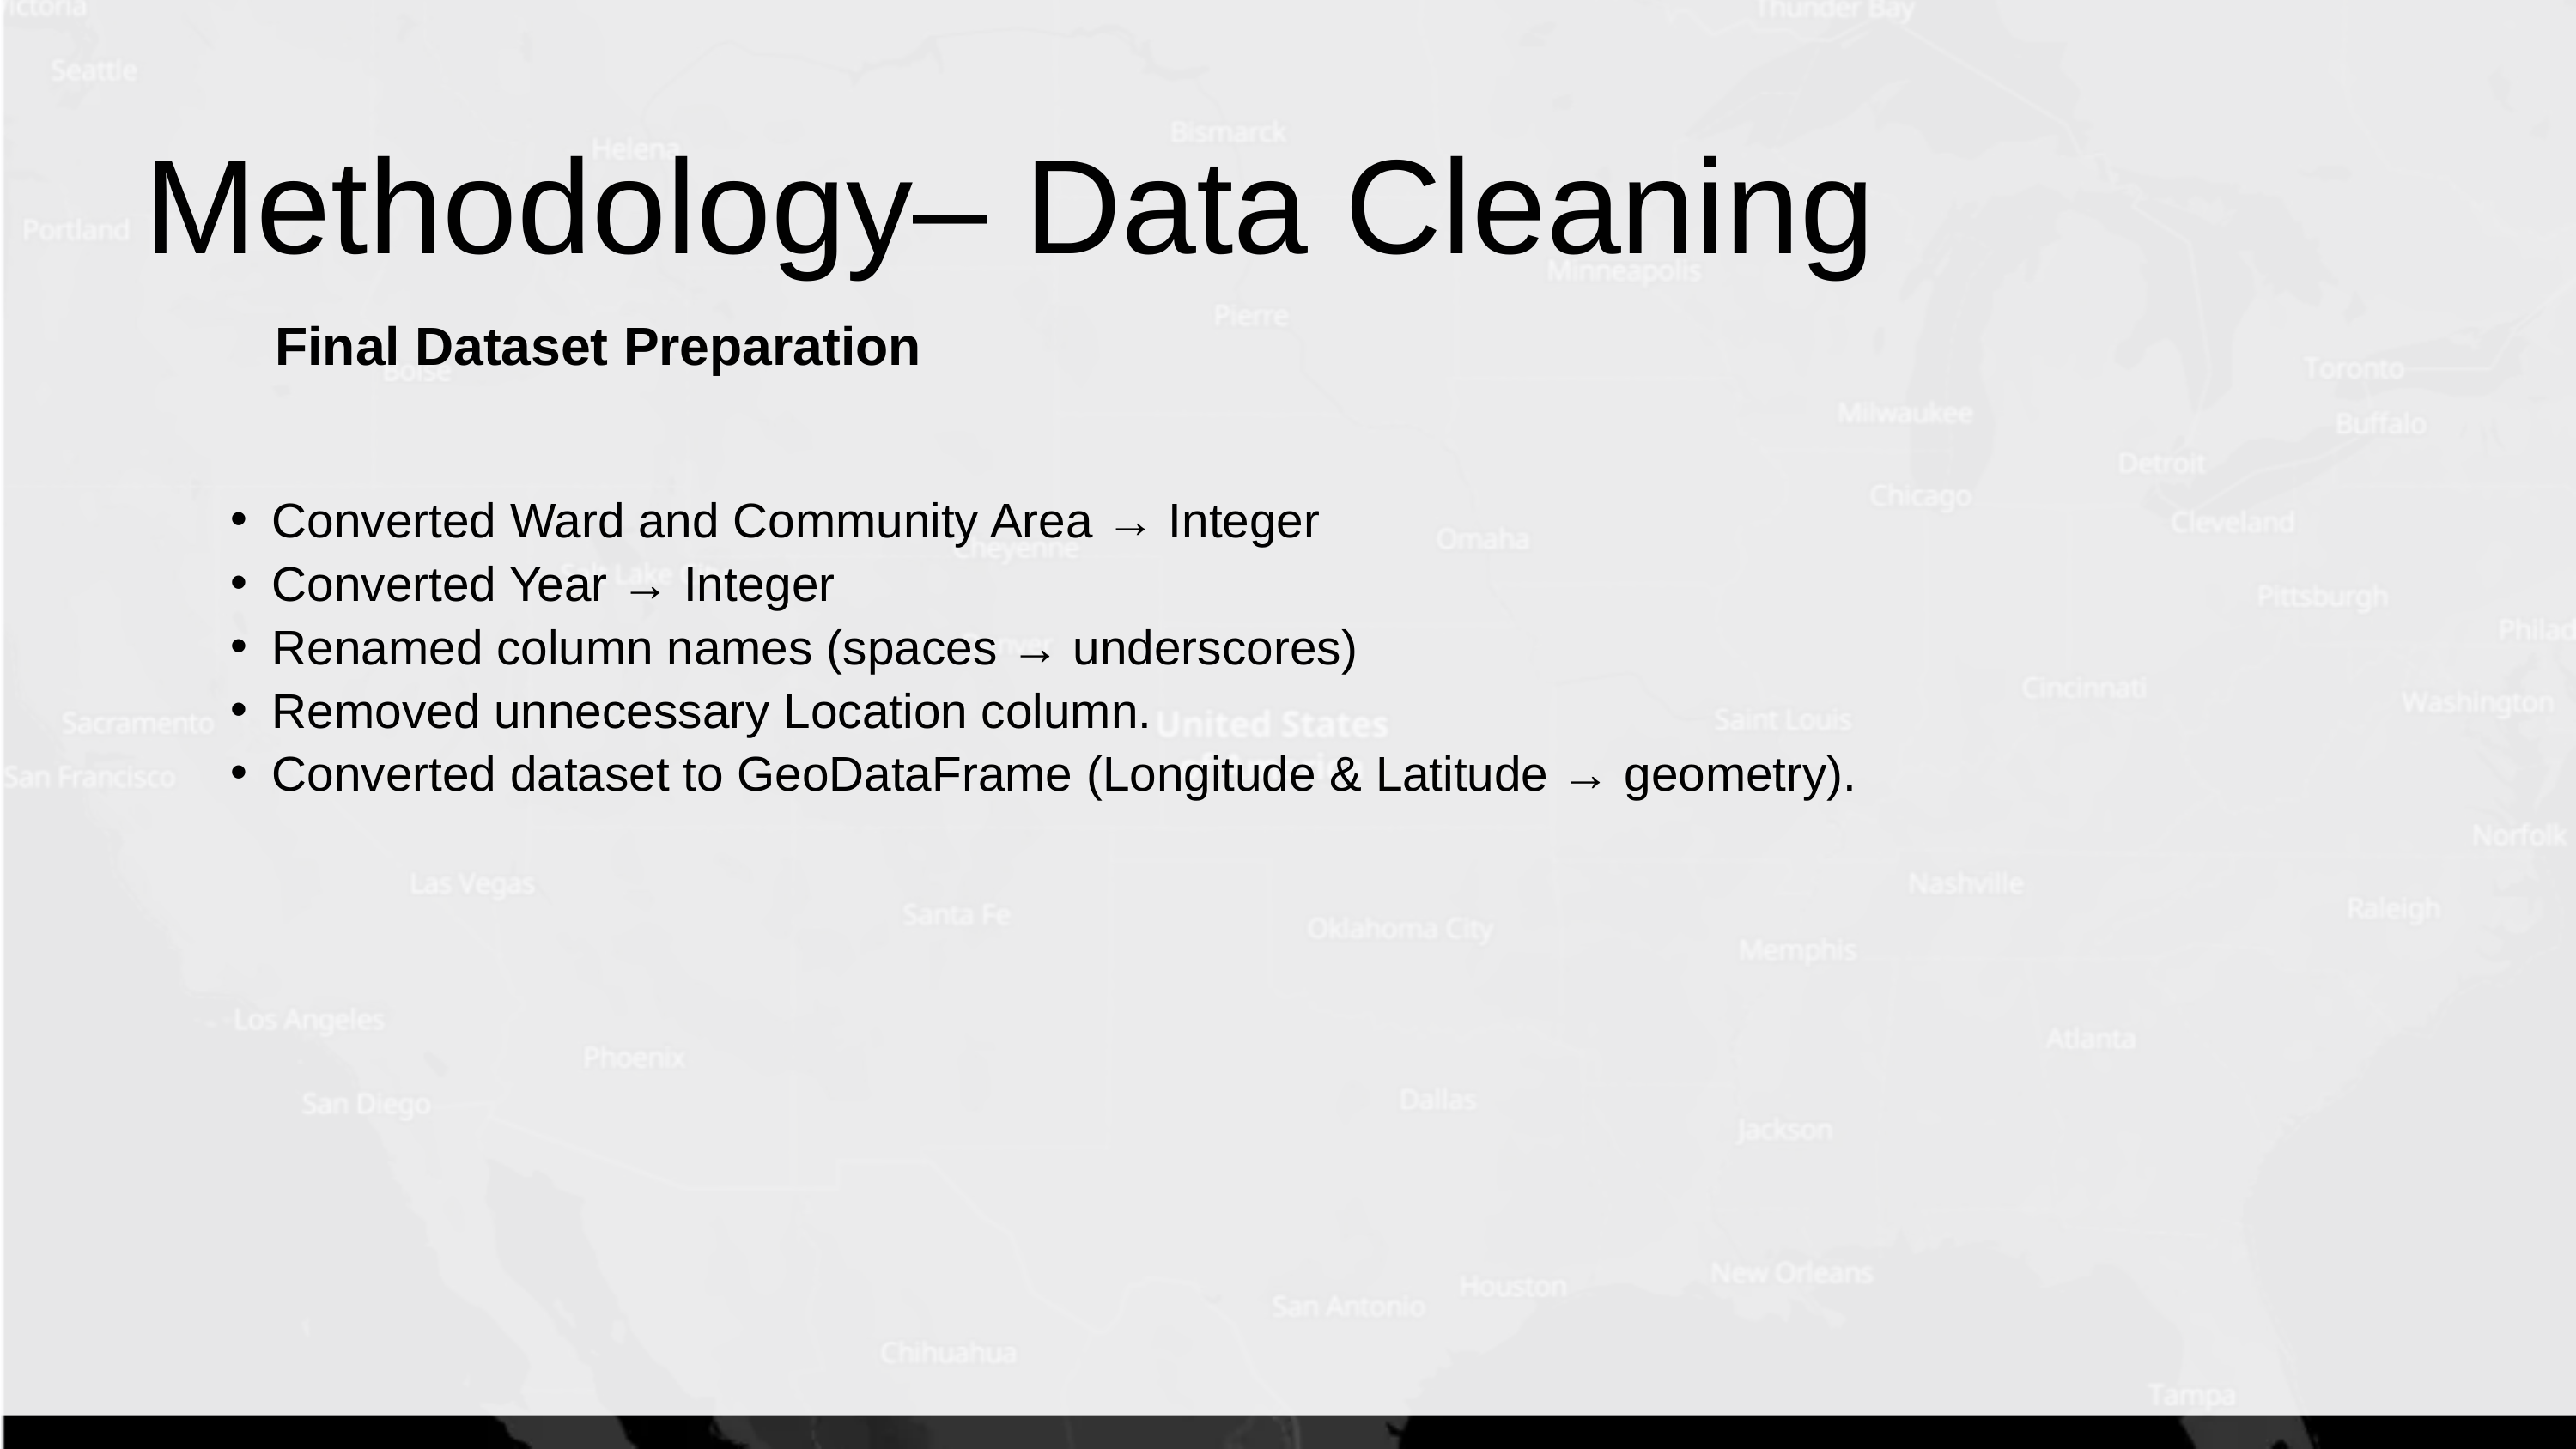

Methodology– Data Cleaning
Final Dataset Preparation
Converted Ward and Community Area → Integer
Converted Year → Integer
Renamed column names (spaces → underscores)
Removed unnecessary Location column.
Converted dataset to GeoDataFrame (Longitude & Latitude → geometry).